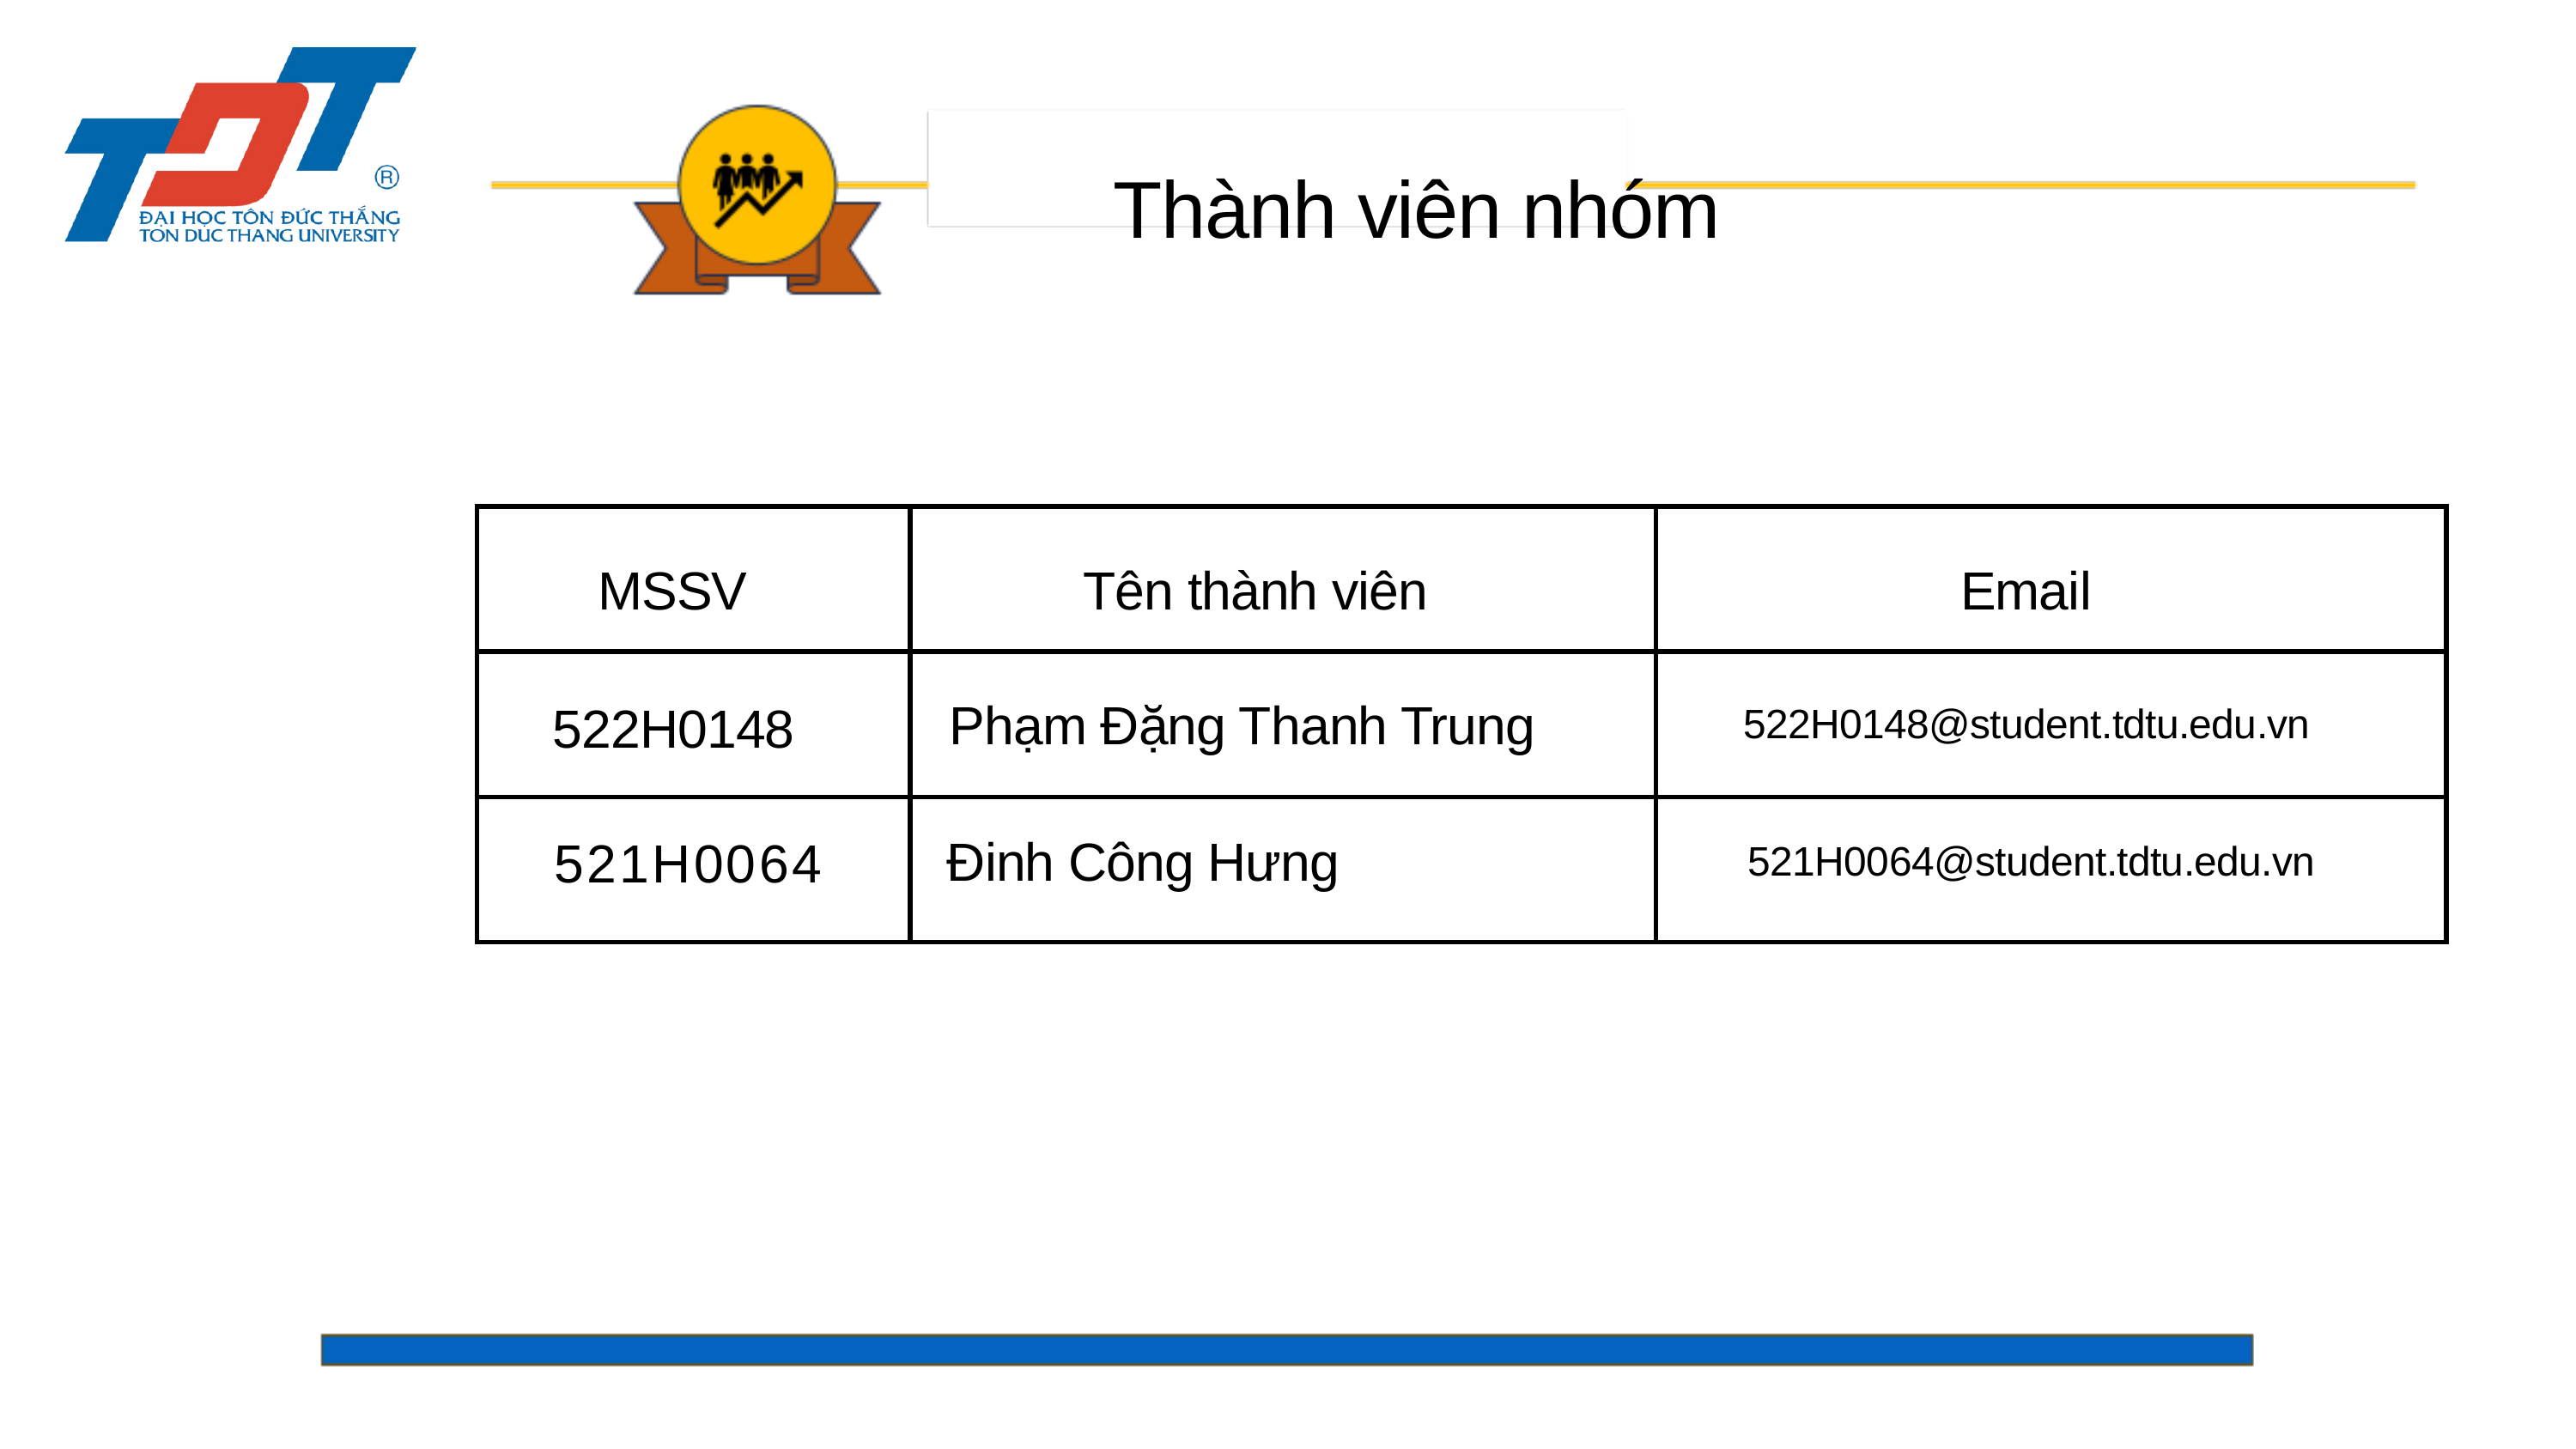

Thành viên nhóm
|  |  |  |
| --- | --- | --- |
|  |  |  |
|  |  |  |
MSSV
Tên thành viên
Email
Phạm Đặng Thanh Trung
522H0148
522H0148@student.tdtu.edu.vn
Đinh Công Hưng
521H0064
521H0064@student.tdtu.edu.vn